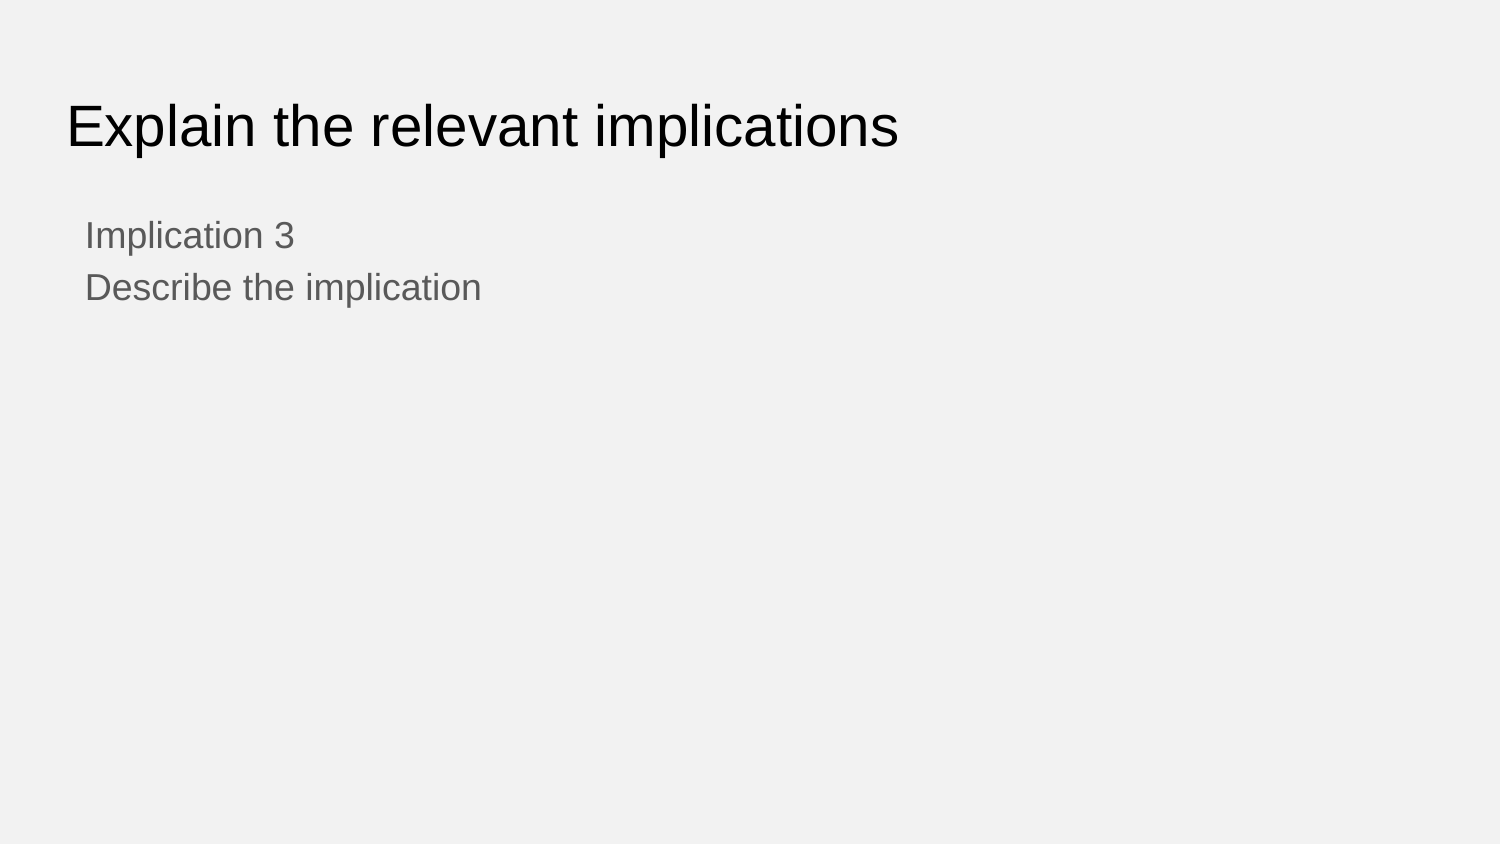

# Explain the relevant implications
Implication 3
Describe the implication